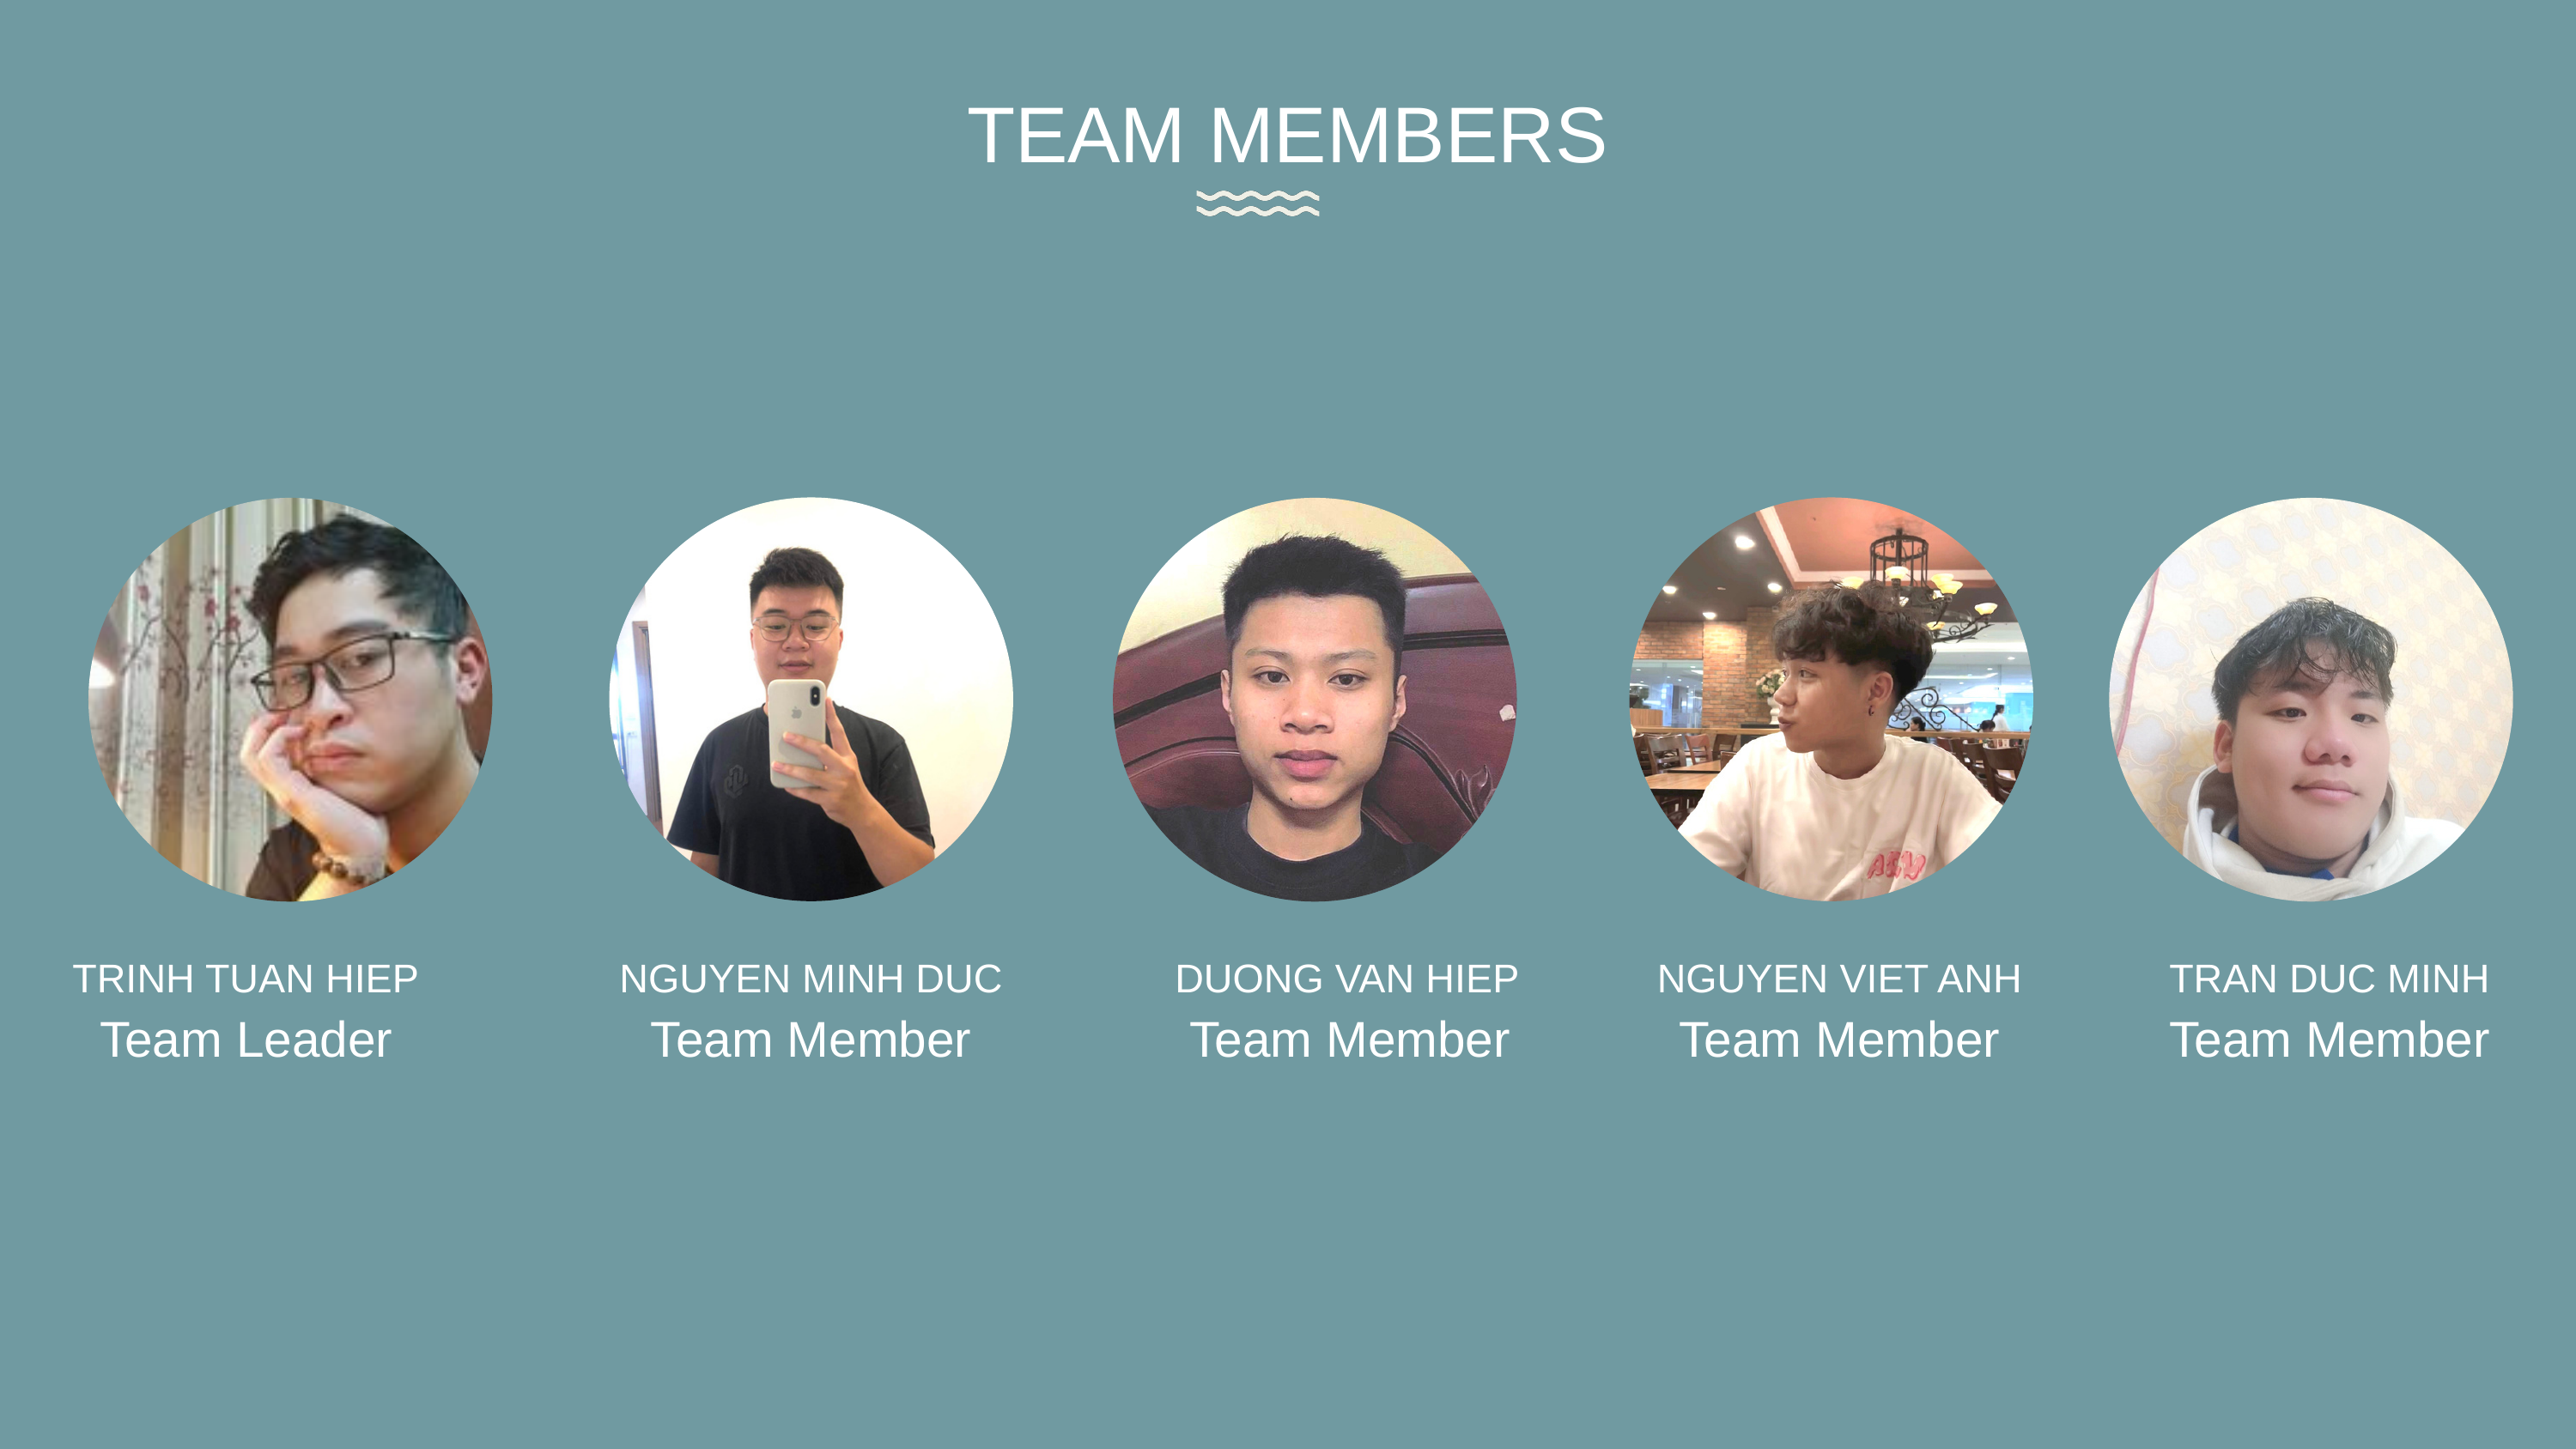

TEAM MEMBERS

TRINH TUAN HIEP
NGUYEN MINH DUC
DUONG VAN HIEP
NGUYEN VIET ANH
TRAN DUC MINH
Team Leader
Team Member
Team Member
Team Member
Team Member